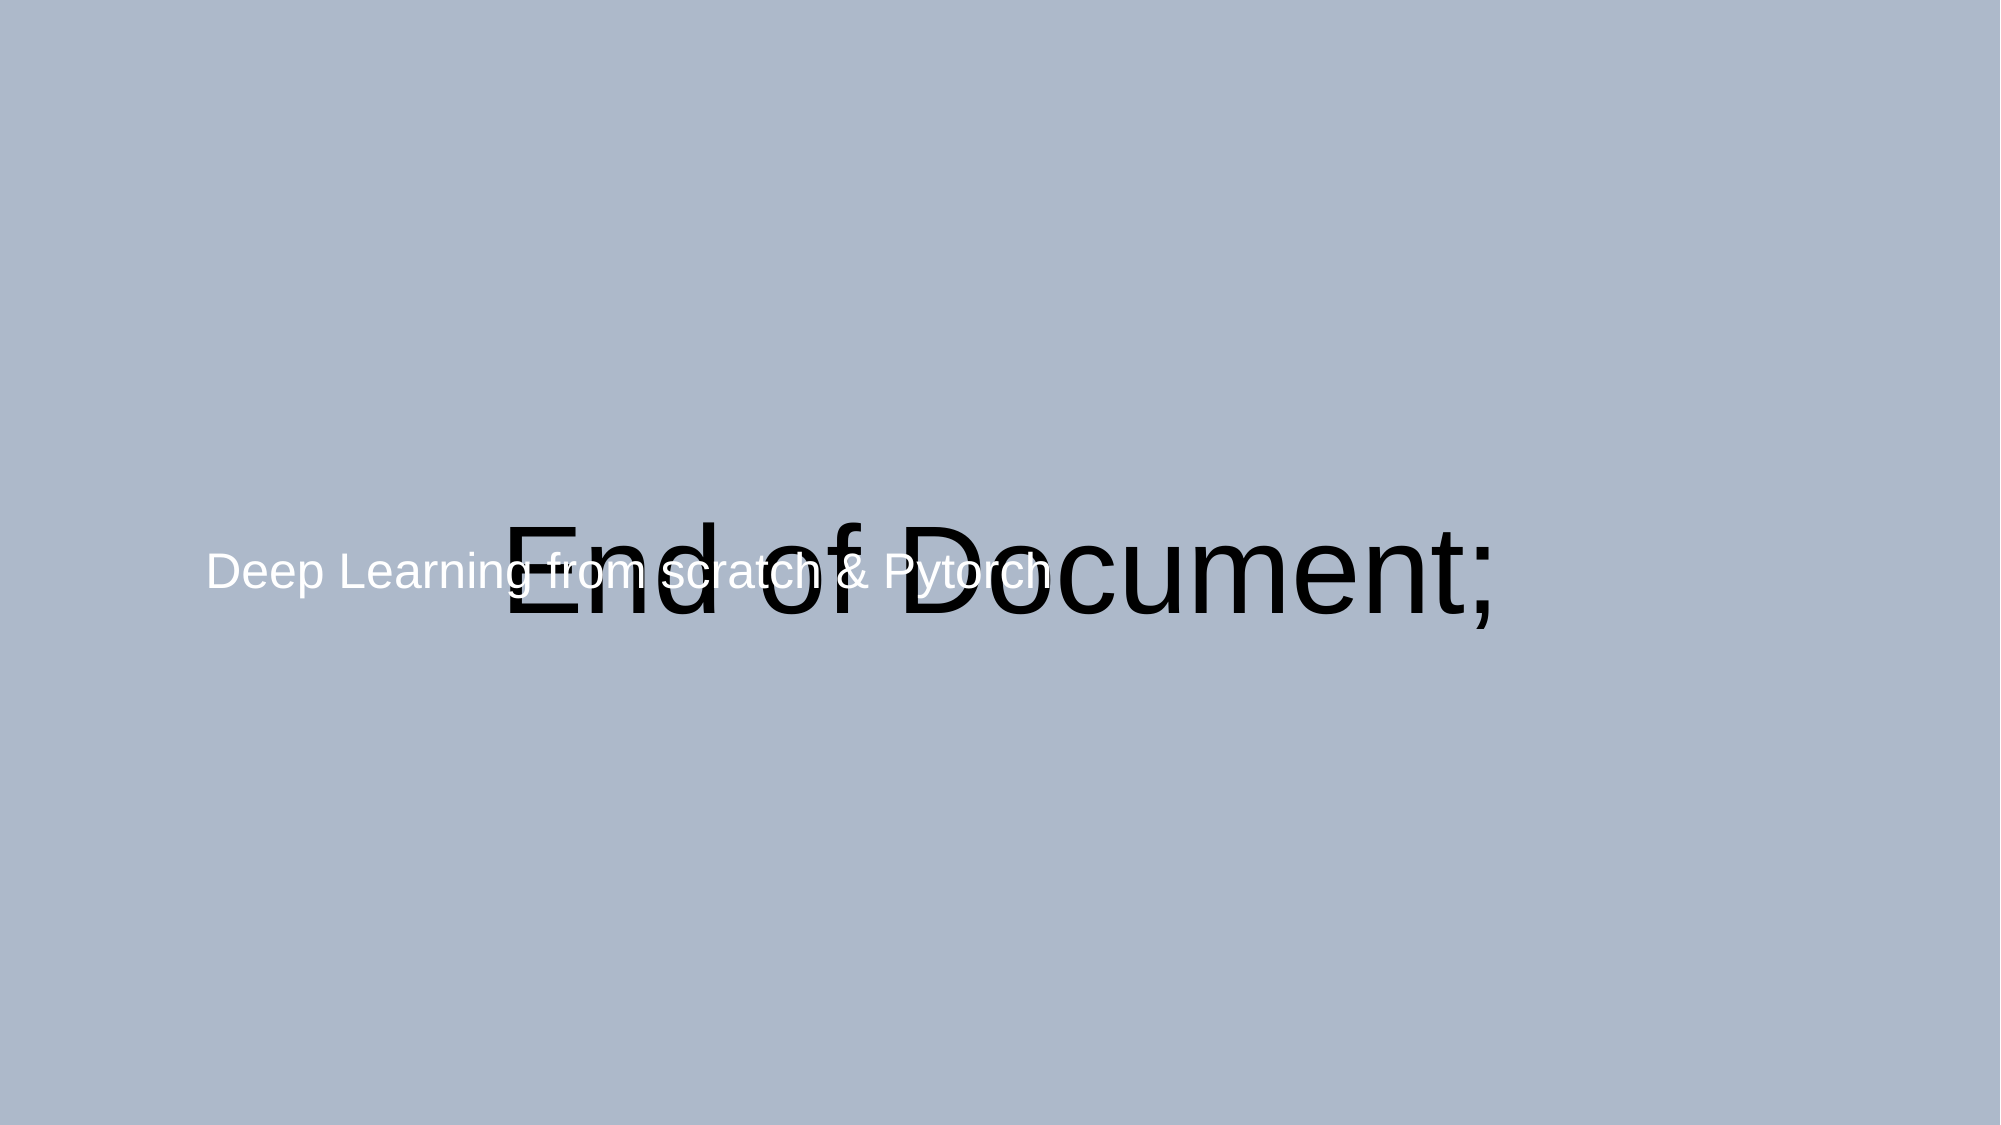

End of Document;
Deep Learning from scratch & Pytorch